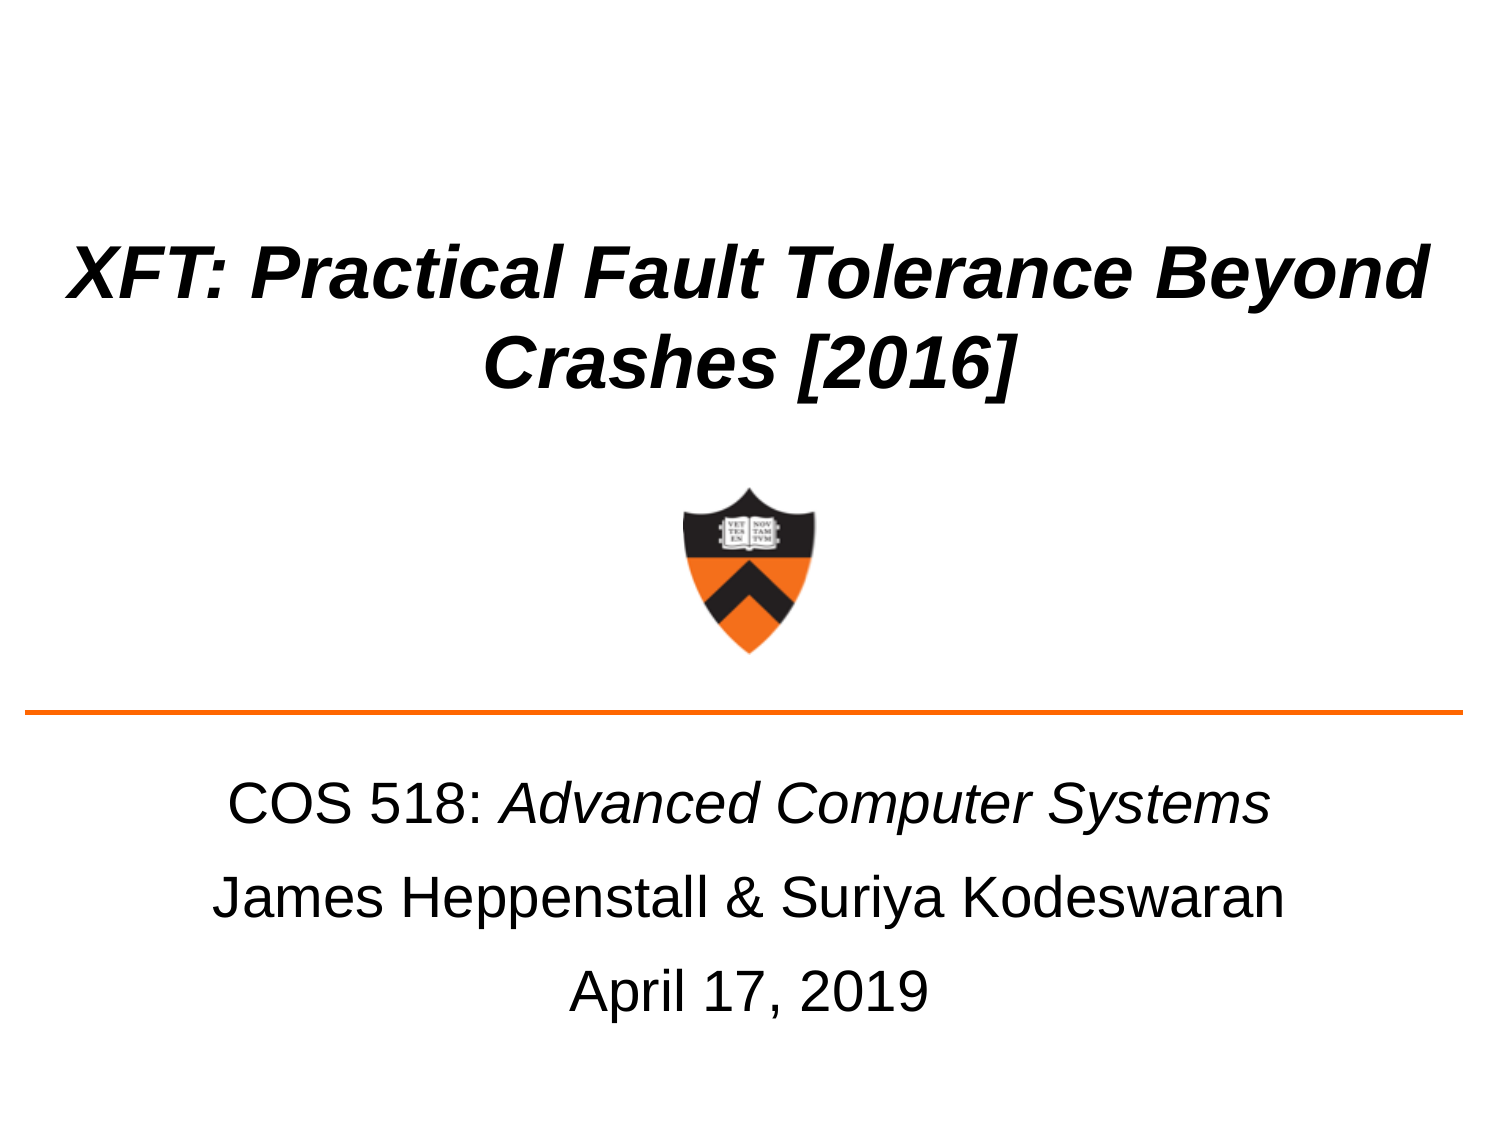

# XFT: Practical Fault Tolerance Beyond Crashes [2016]
COS 518: Advanced Computer Systems
James Heppenstall & Suriya Kodeswaran
April 17, 2019